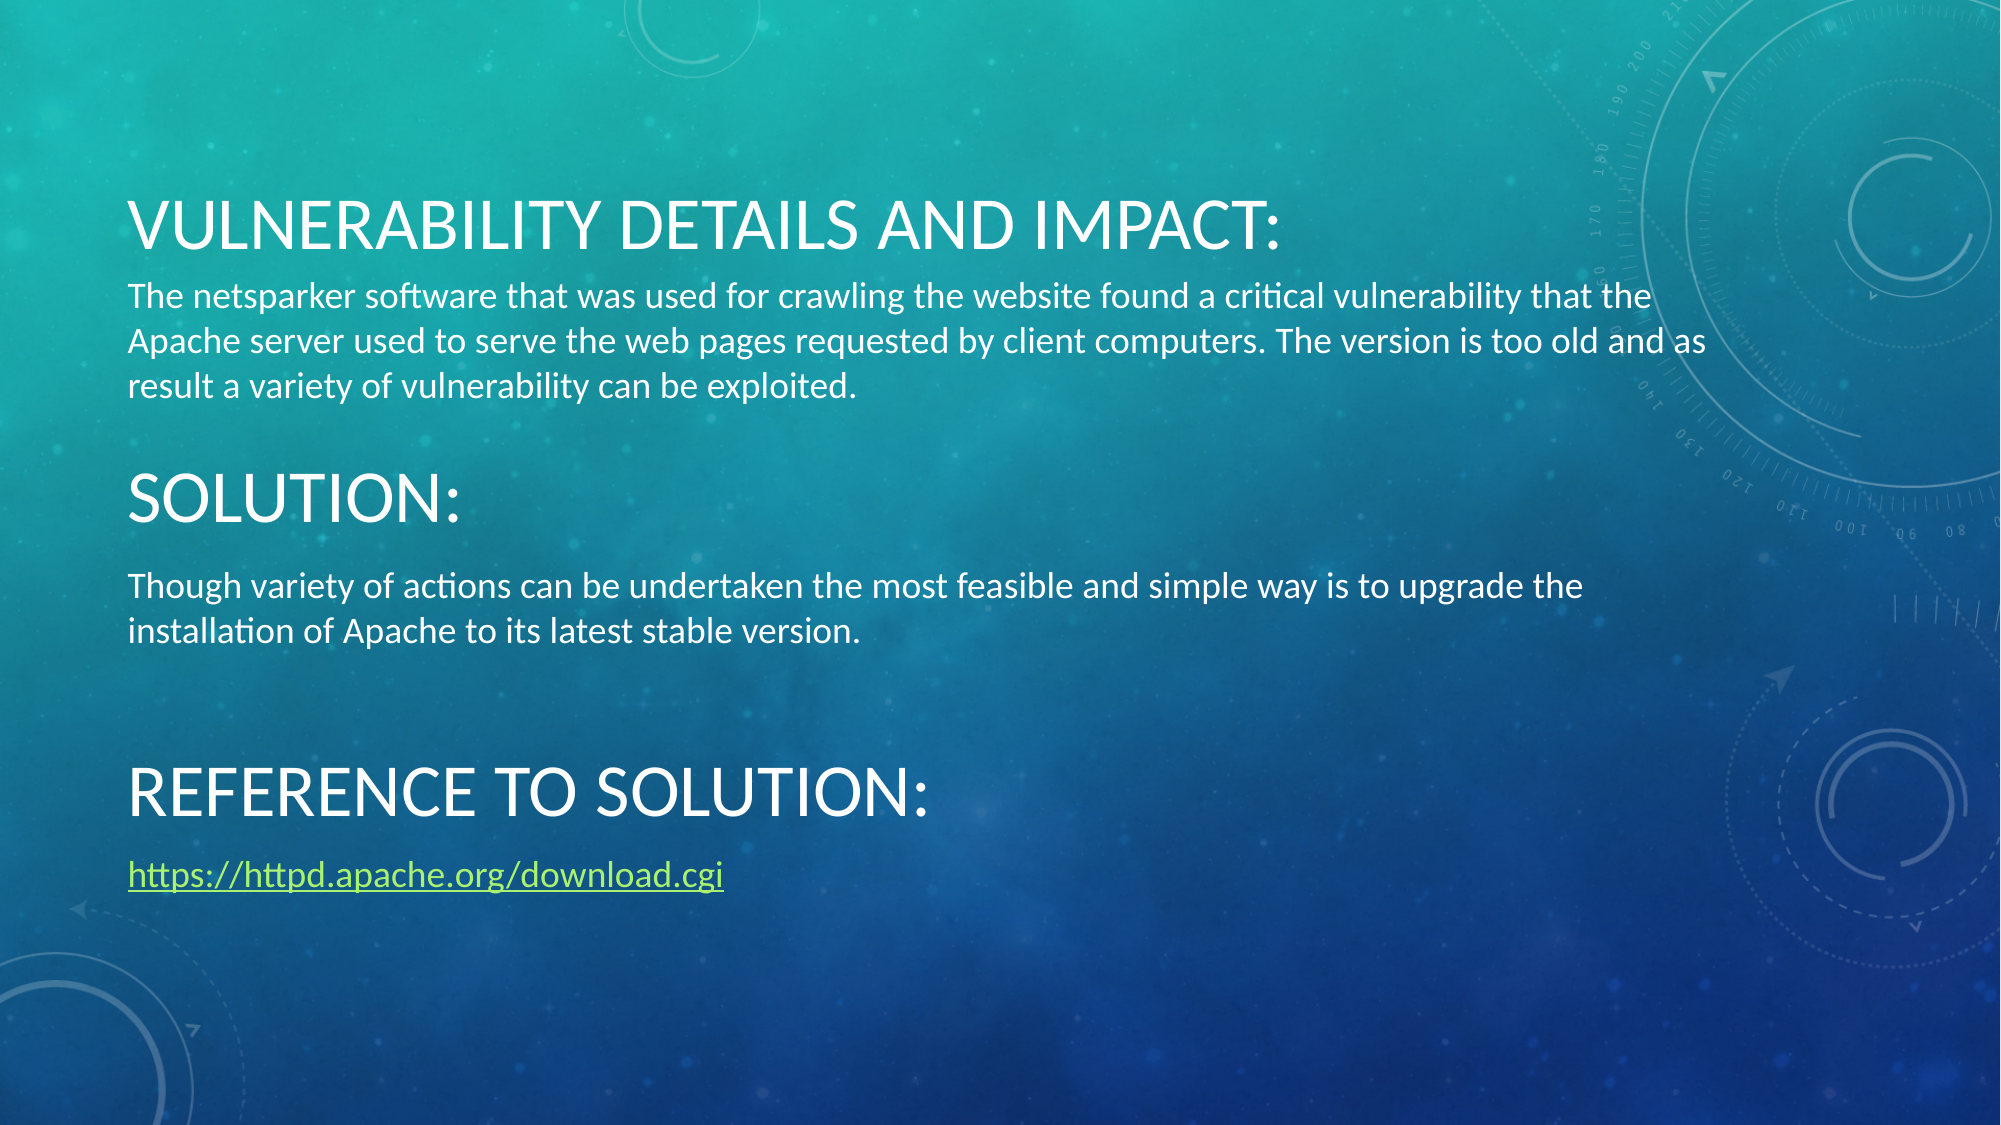

# Vulnerability details and impact:
The netsparker software that was used for crawling the website found a critical vulnerability that the Apache server used to serve the web pages requested by client computers. The version is too old and as result a variety of vulnerability can be exploited.
Solution:
Though variety of actions can be undertaken the most feasible and simple way is to upgrade the installation of Apache to its latest stable version.
Reference to solution:
https://httpd.apache.org/download.cgi